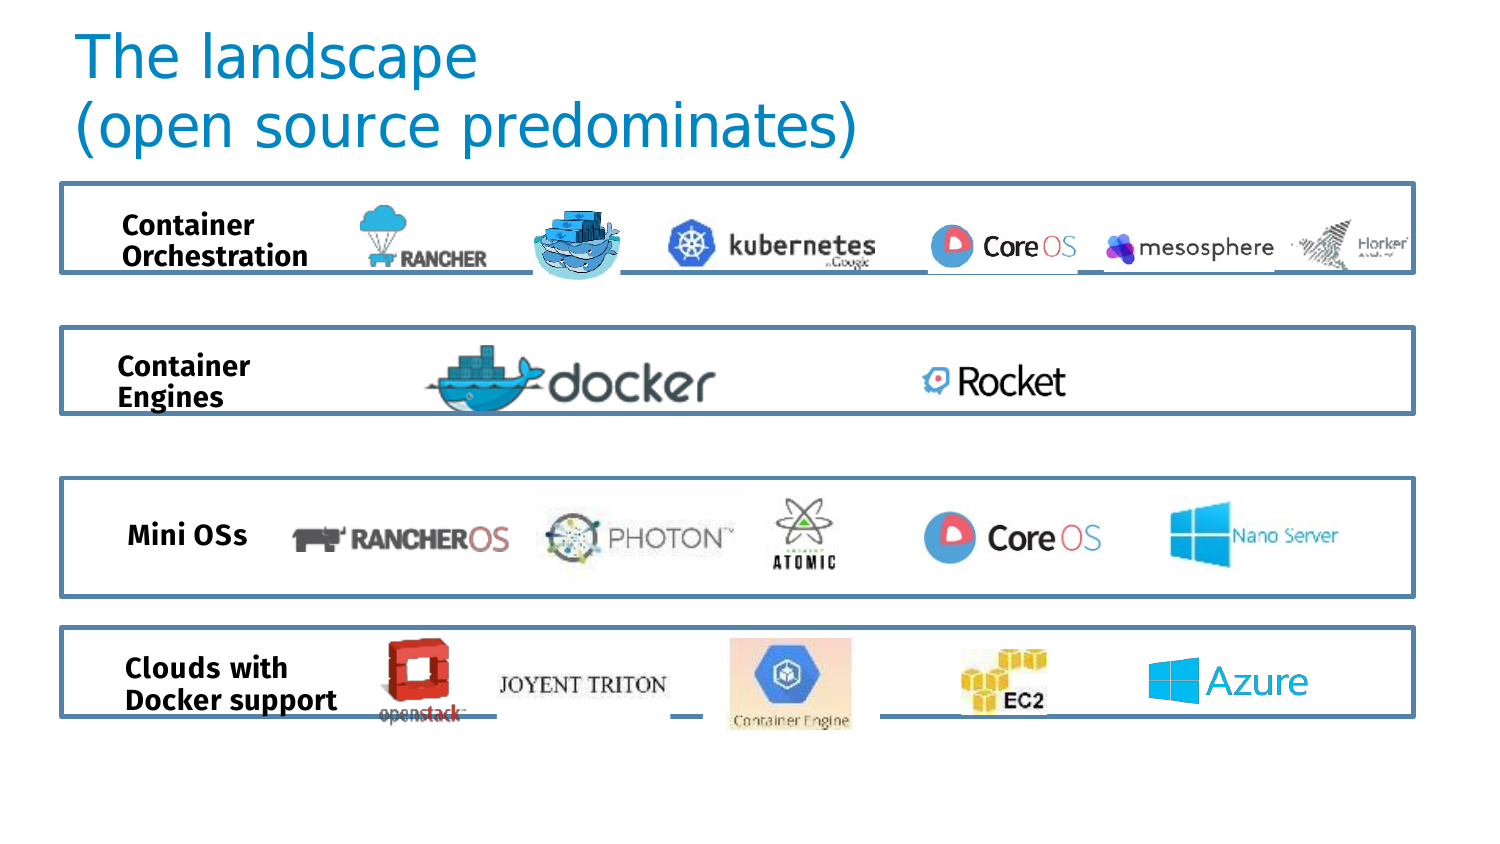

# The landscape
(open source predominates)
Container  Orchestration

Container  Engines

Mini OSs
Clouds with  Docker support